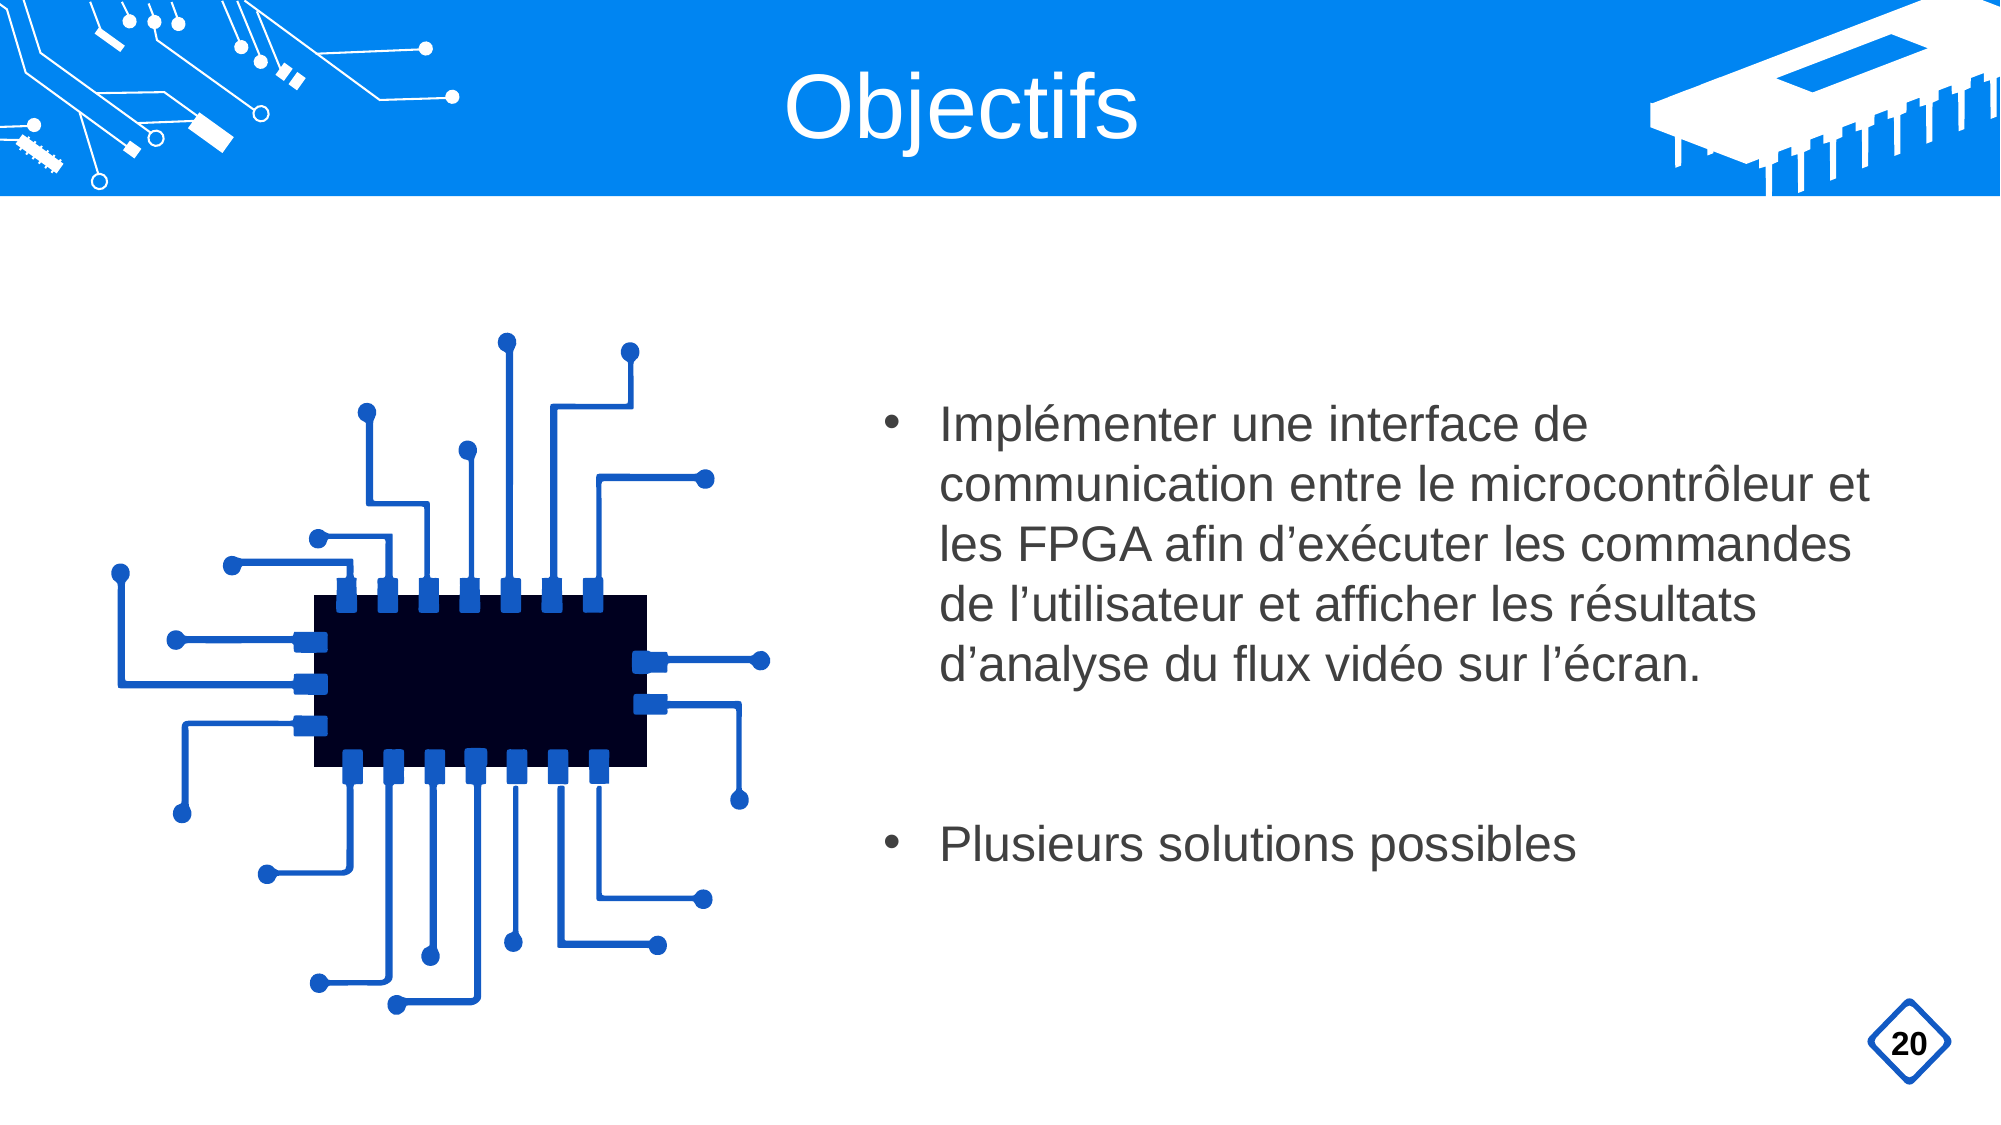

Objectifs

Implémenter une interface de communication entre le microcontrôleur et les FPGA afin d’exécuter les commandes de l’utilisateur et afficher les résultats d’analyse du flux vidéo sur l’écran.

Plusieurs solutions possibles

20